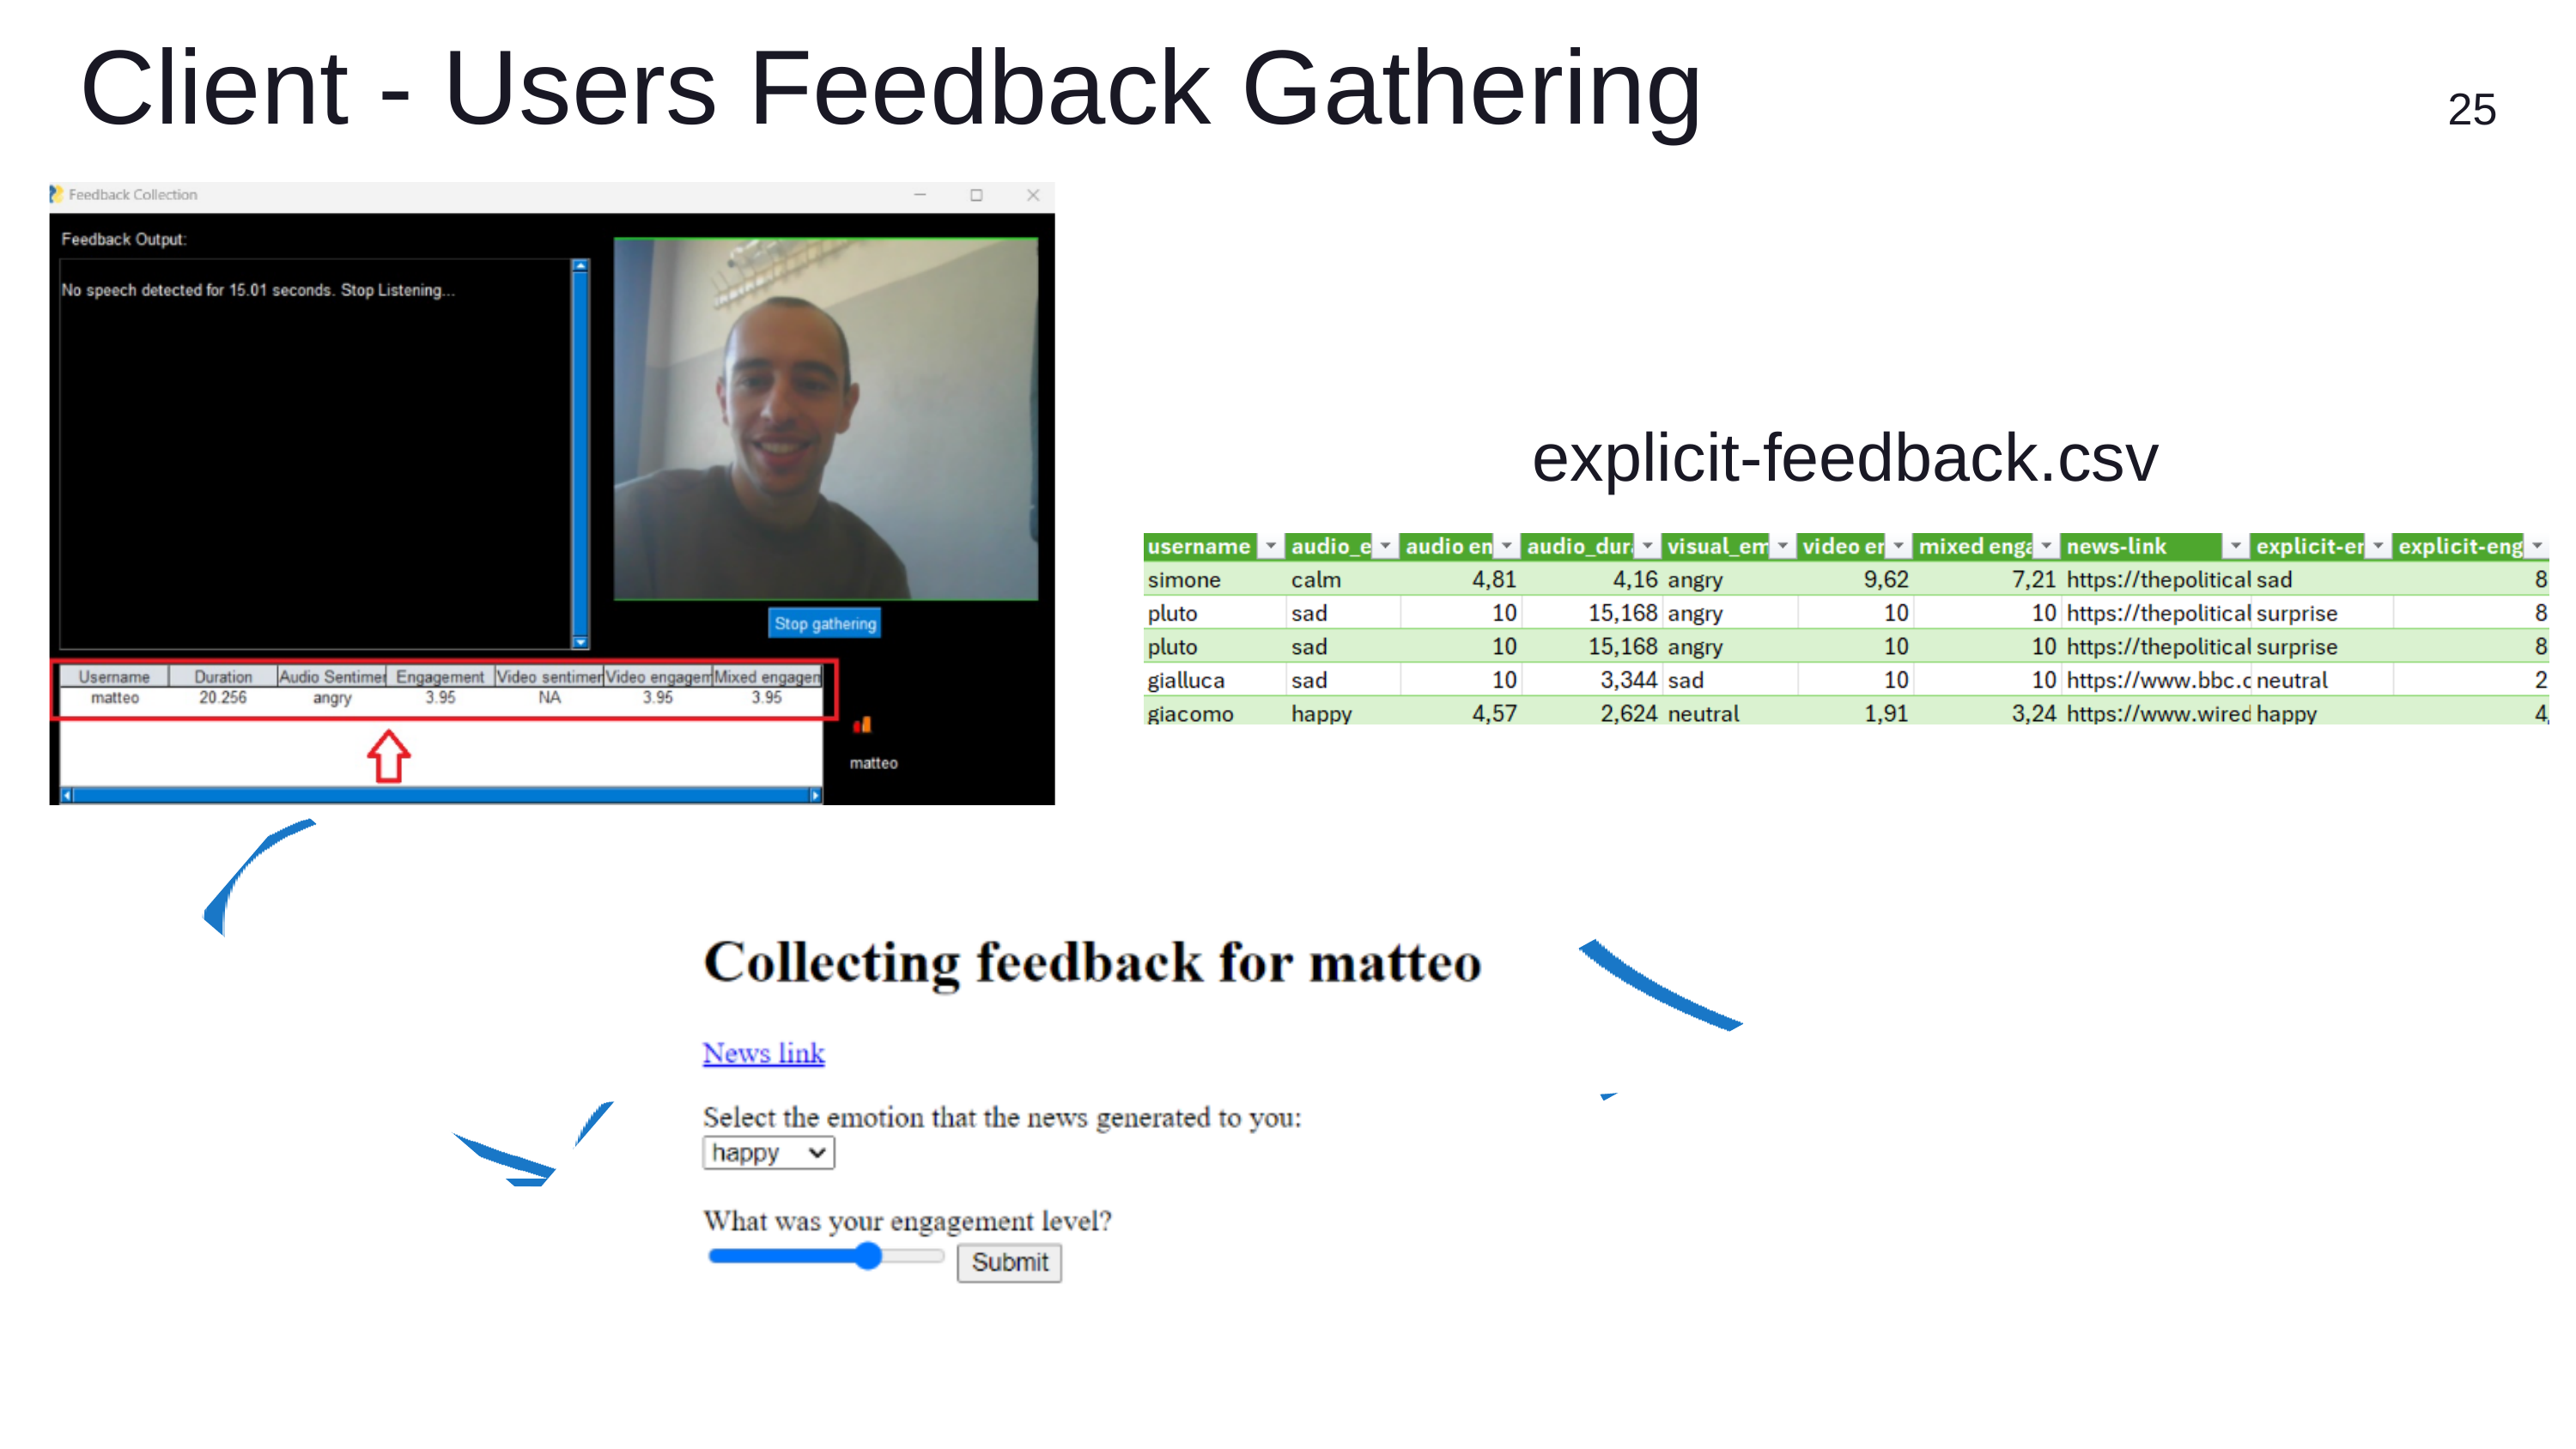

Client - Users Feedback Gathering
25

explicit-feedback.csv